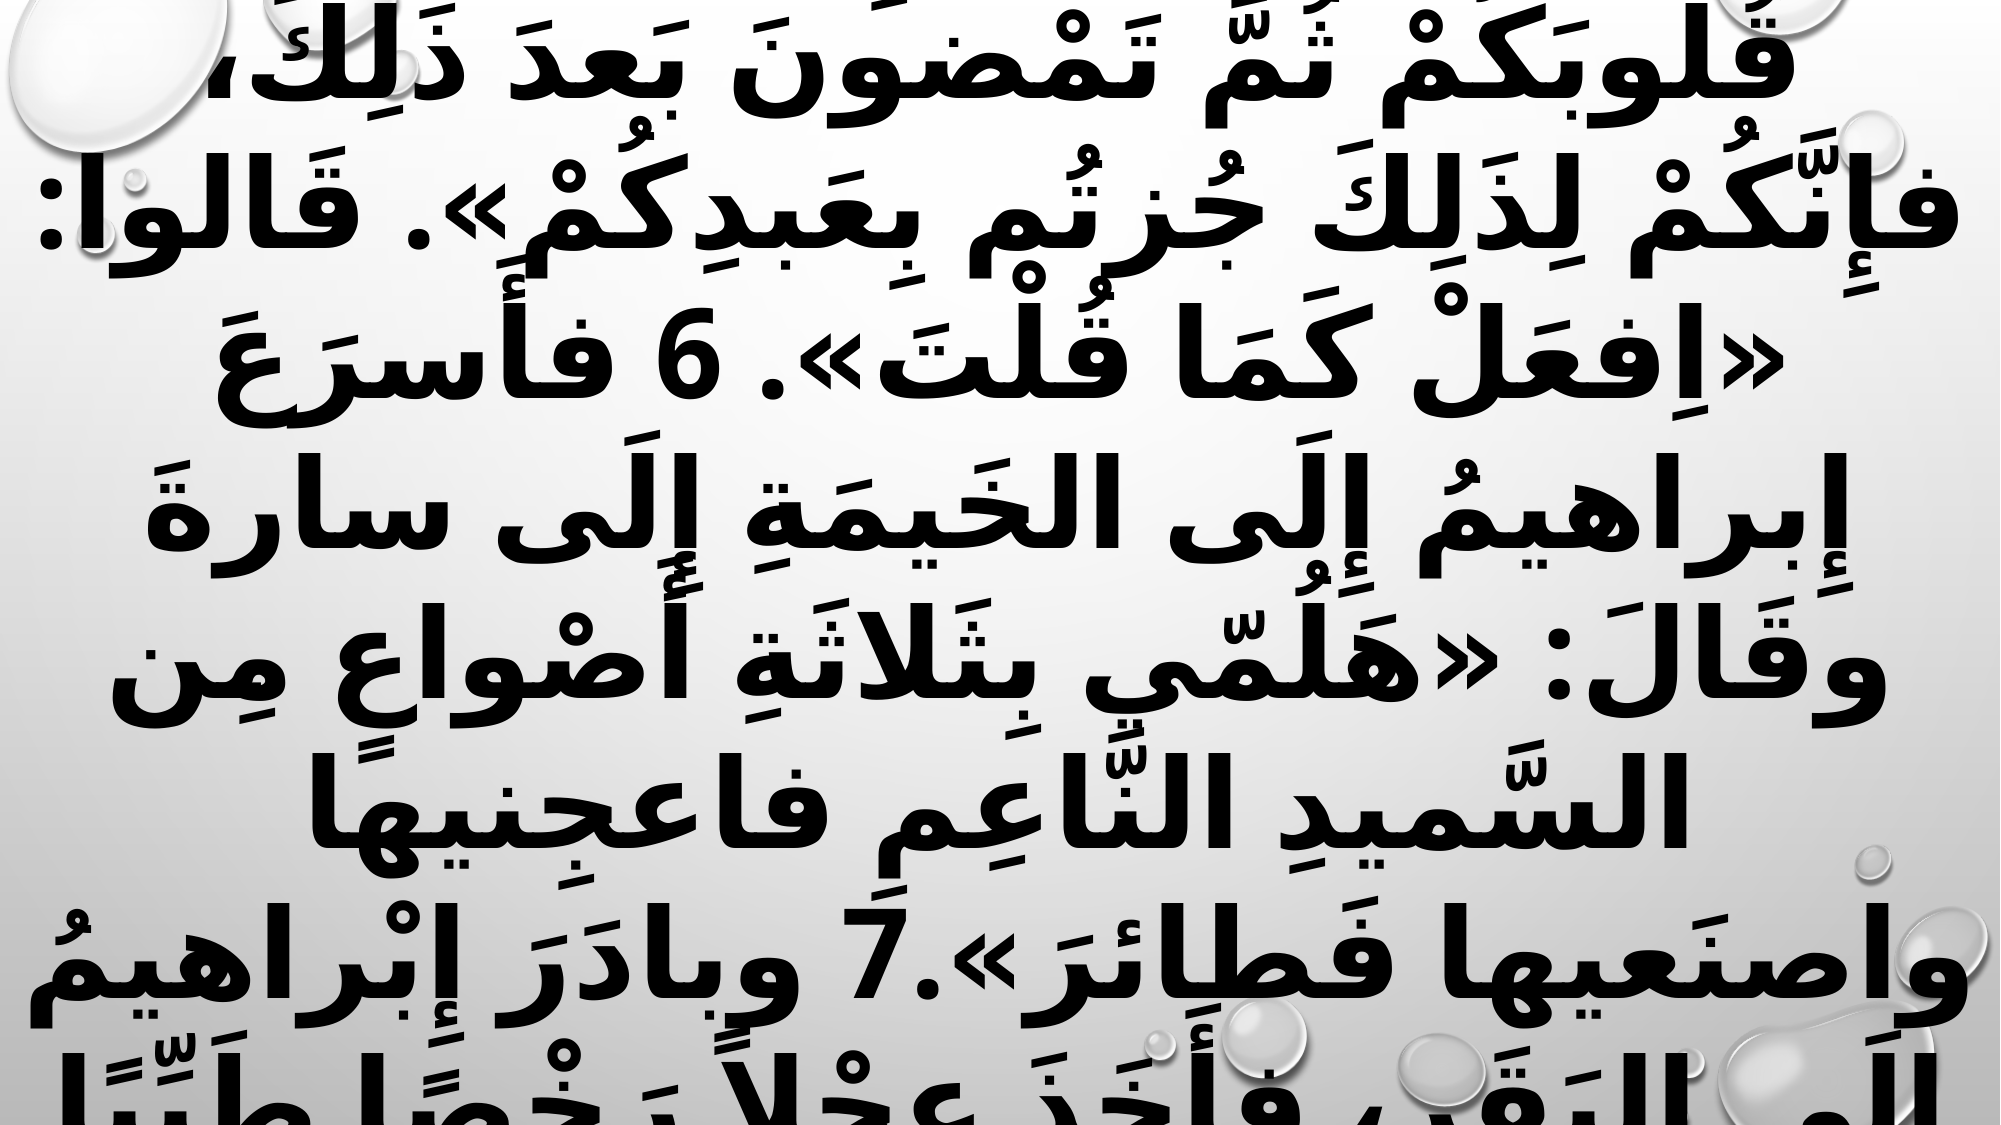

5 وأُقَدِّمَ كِسرَةَ خُبْزٍ فتُسنِدونَ بِها قُلوبَكُمْ ثُمَّ تَمْضونَ بَعدَ ذَلِكَ، فإِنَّكُمْ لِذَلِكَ جُزتُم بِعَبدِكُمْ». قَالوا: «اِفعَلْ كَمَا قُلْتَ». 6 فأَسرَعَ إِبراهيمُ إِلَى الخَيمَةِ إِلَى سارةَ وقَالَ: «هَلُمّي بِثَلاثَةِ أَصْواعٍ مِن السَّميدِ النَّاعِمِ فاعجِنيها واصنَعيها فَطائرَ».7 وبادَرَ إِبْراهيمُ إِلَى البَقَرِ، فأَخَذَ عِجْلاً رَخْصًا طَيِّبًا وسَلَّمَهُ إِلَى الخادِمِ فأَسرَعَ في